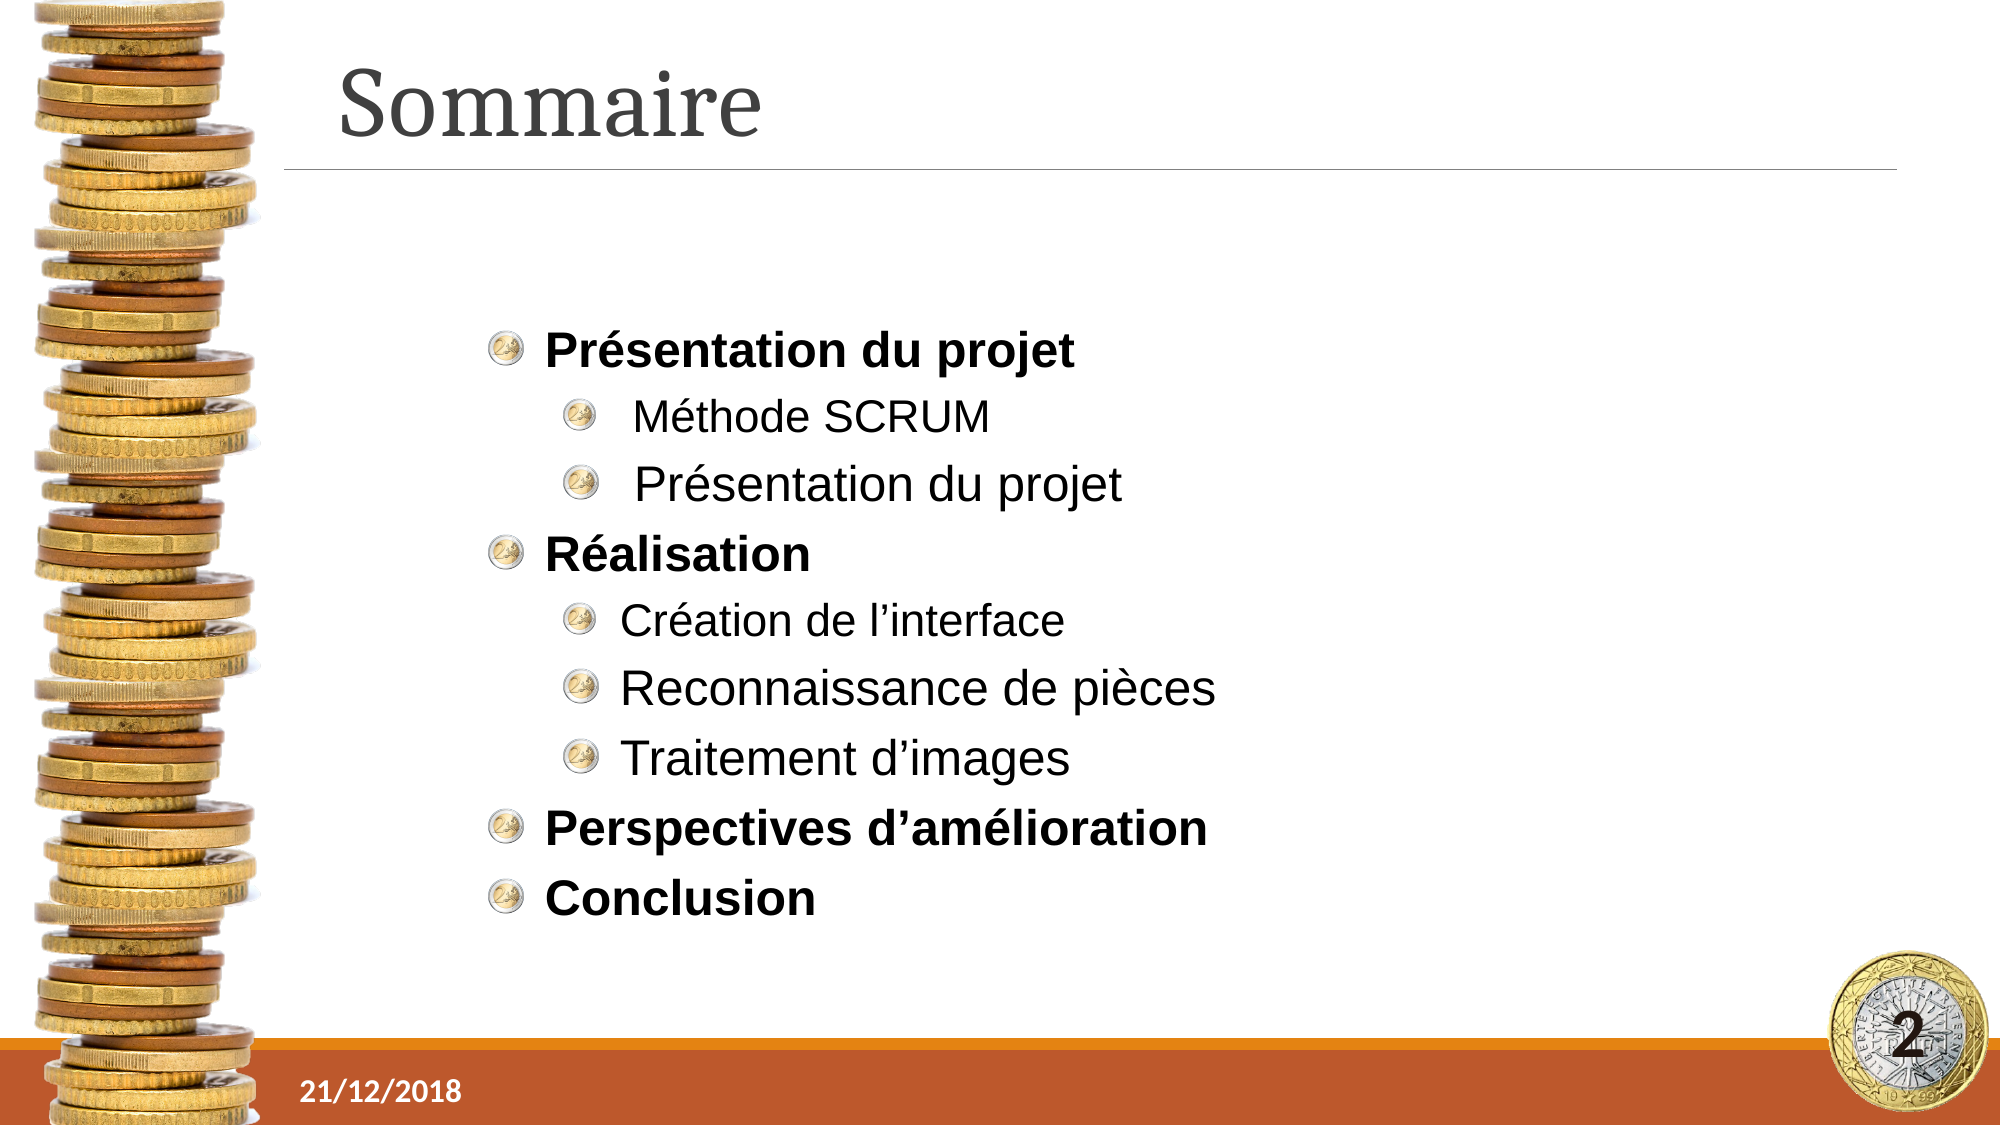

# Sommaire
Présentation du projet
 Méthode SCRUM
 Présentation du projet
Réalisation
Création de l’interface
Reconnaissance de pièces
Traitement d’images
Perspectives d’amélioration
Conclusion

2
21/12/2018